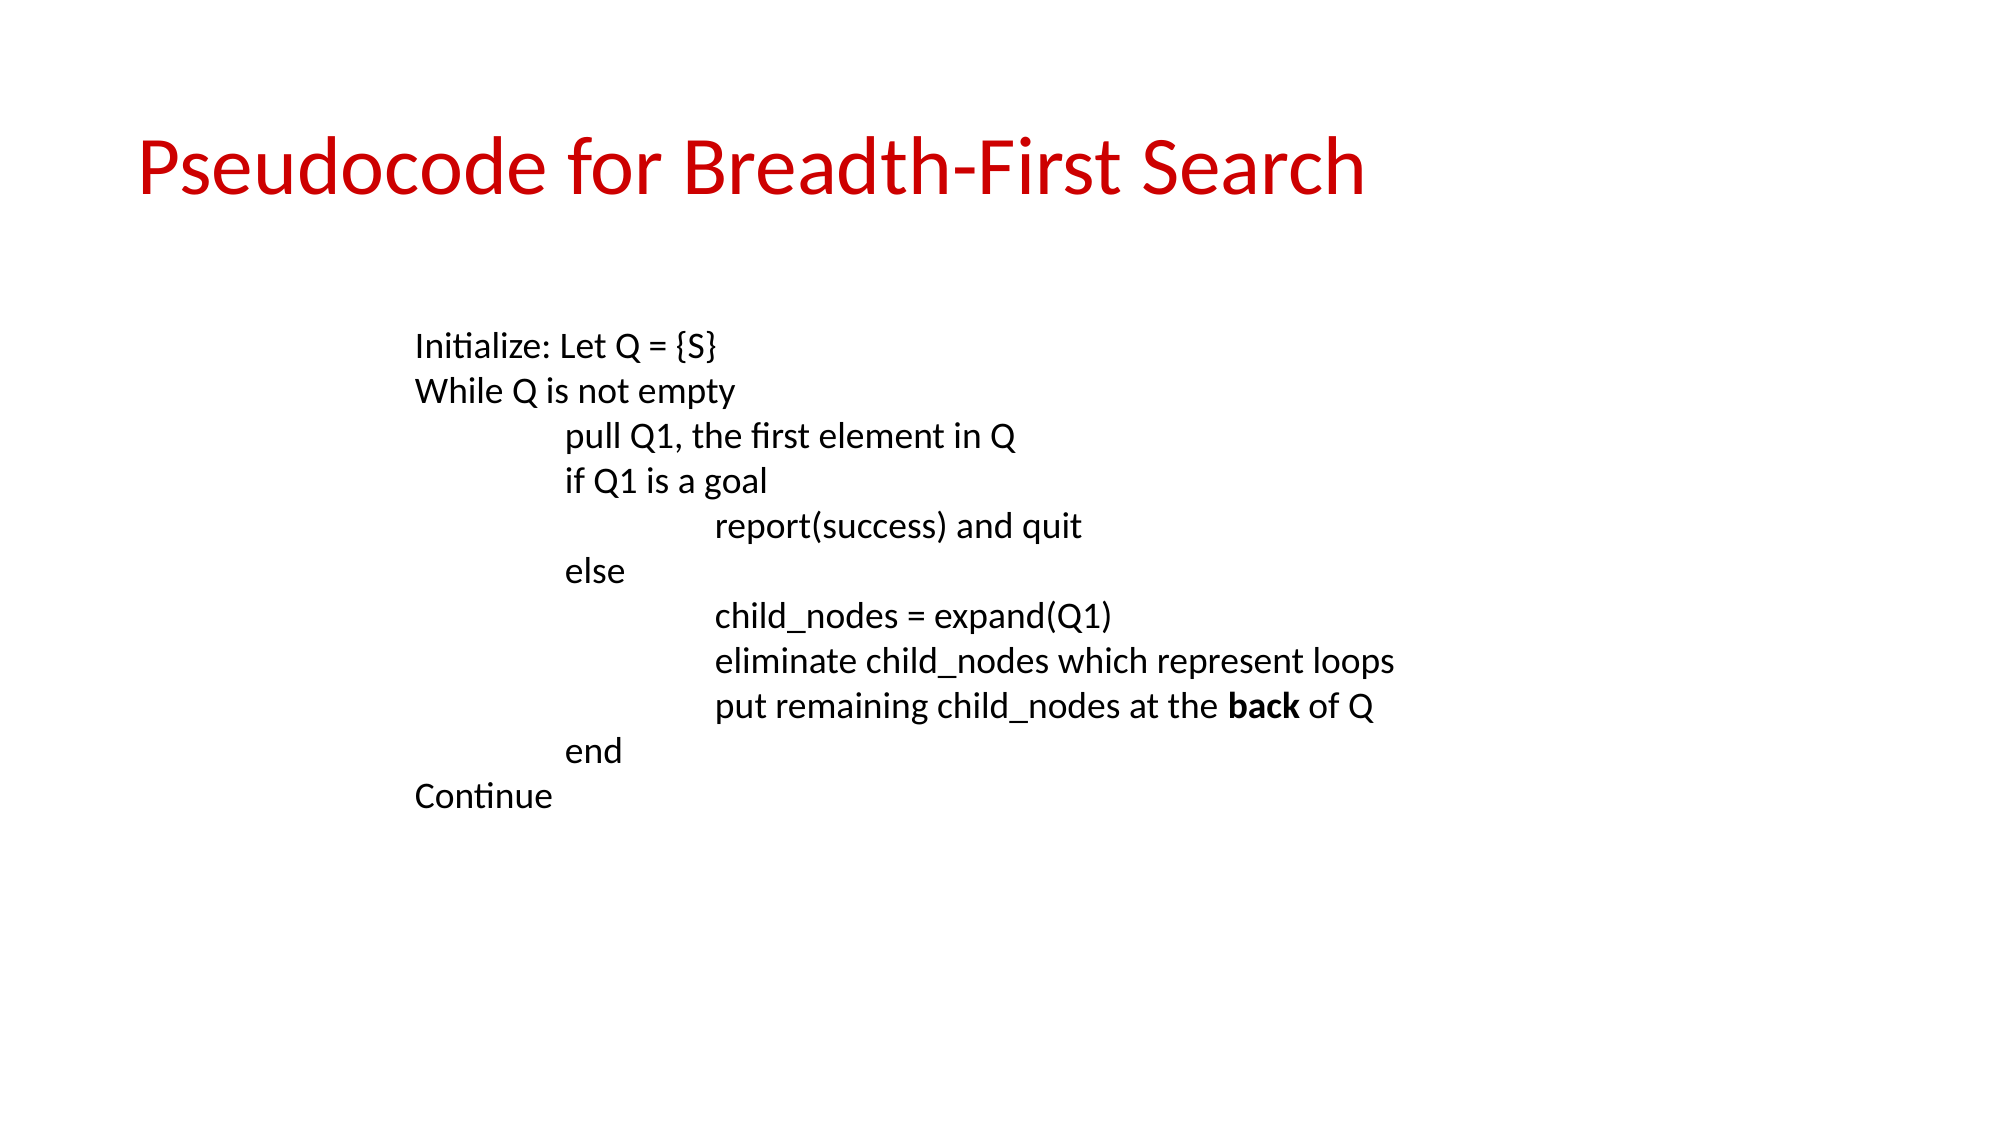

# Pseudocode for Breadth-First Search
Initialize: Let Q = {S}
While Q is not empty
	pull Q1, the first element in Q
	if Q1 is a goal
		report(success) and quit
	else
		child_nodes = expand(Q1)
		eliminate child_nodes which represent loops
		put remaining child_nodes at the back of Q
	end
Continue